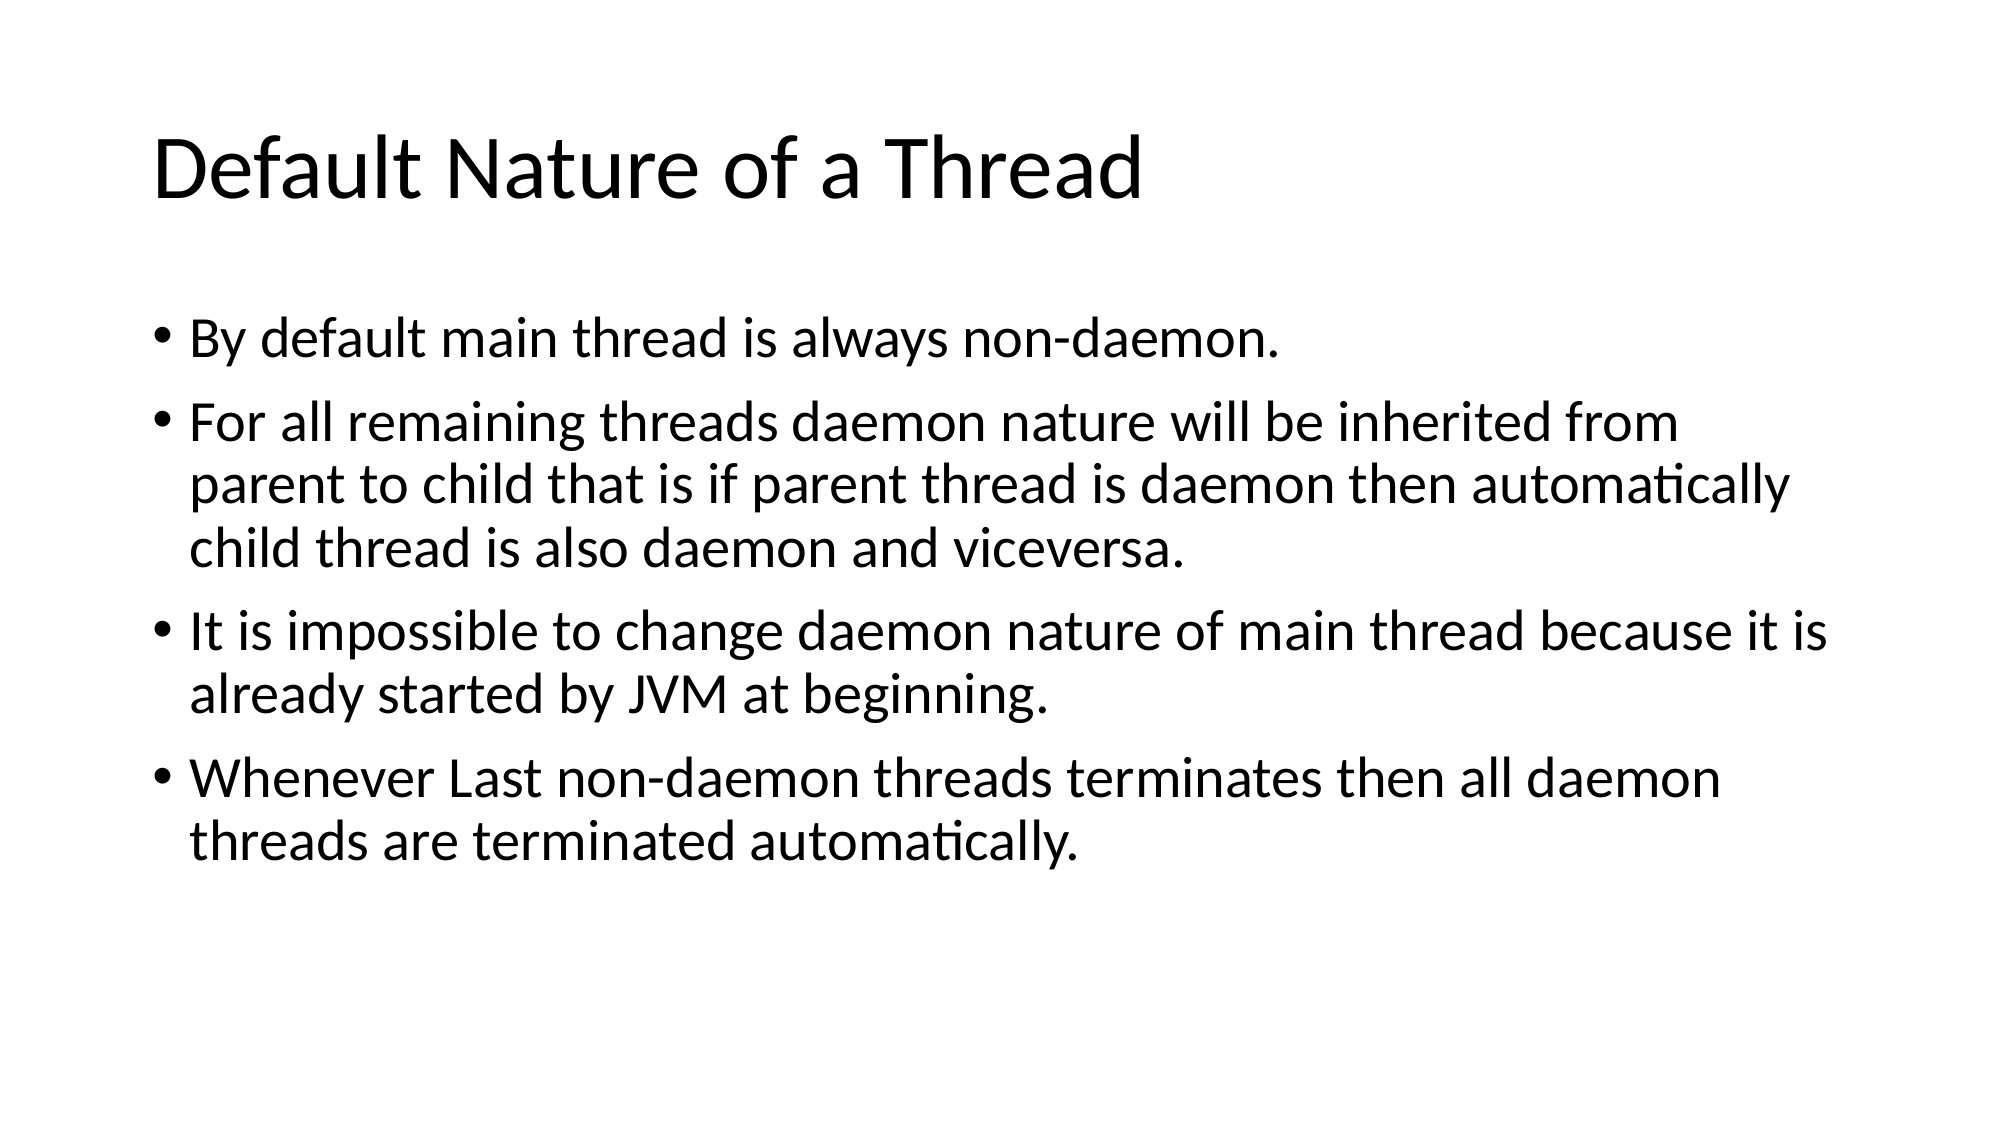

# Default Nature of a Thread
By default main thread is always non-daemon.
For all remaining threads daemon nature will be inherited from parent to child that is if parent thread is daemon then automatically child thread is also daemon and viceversa.
It is impossible to change daemon nature of main thread because it is already started by JVM at beginning.
Whenever Last non-daemon threads terminates then all daemon threads are terminated automatically.